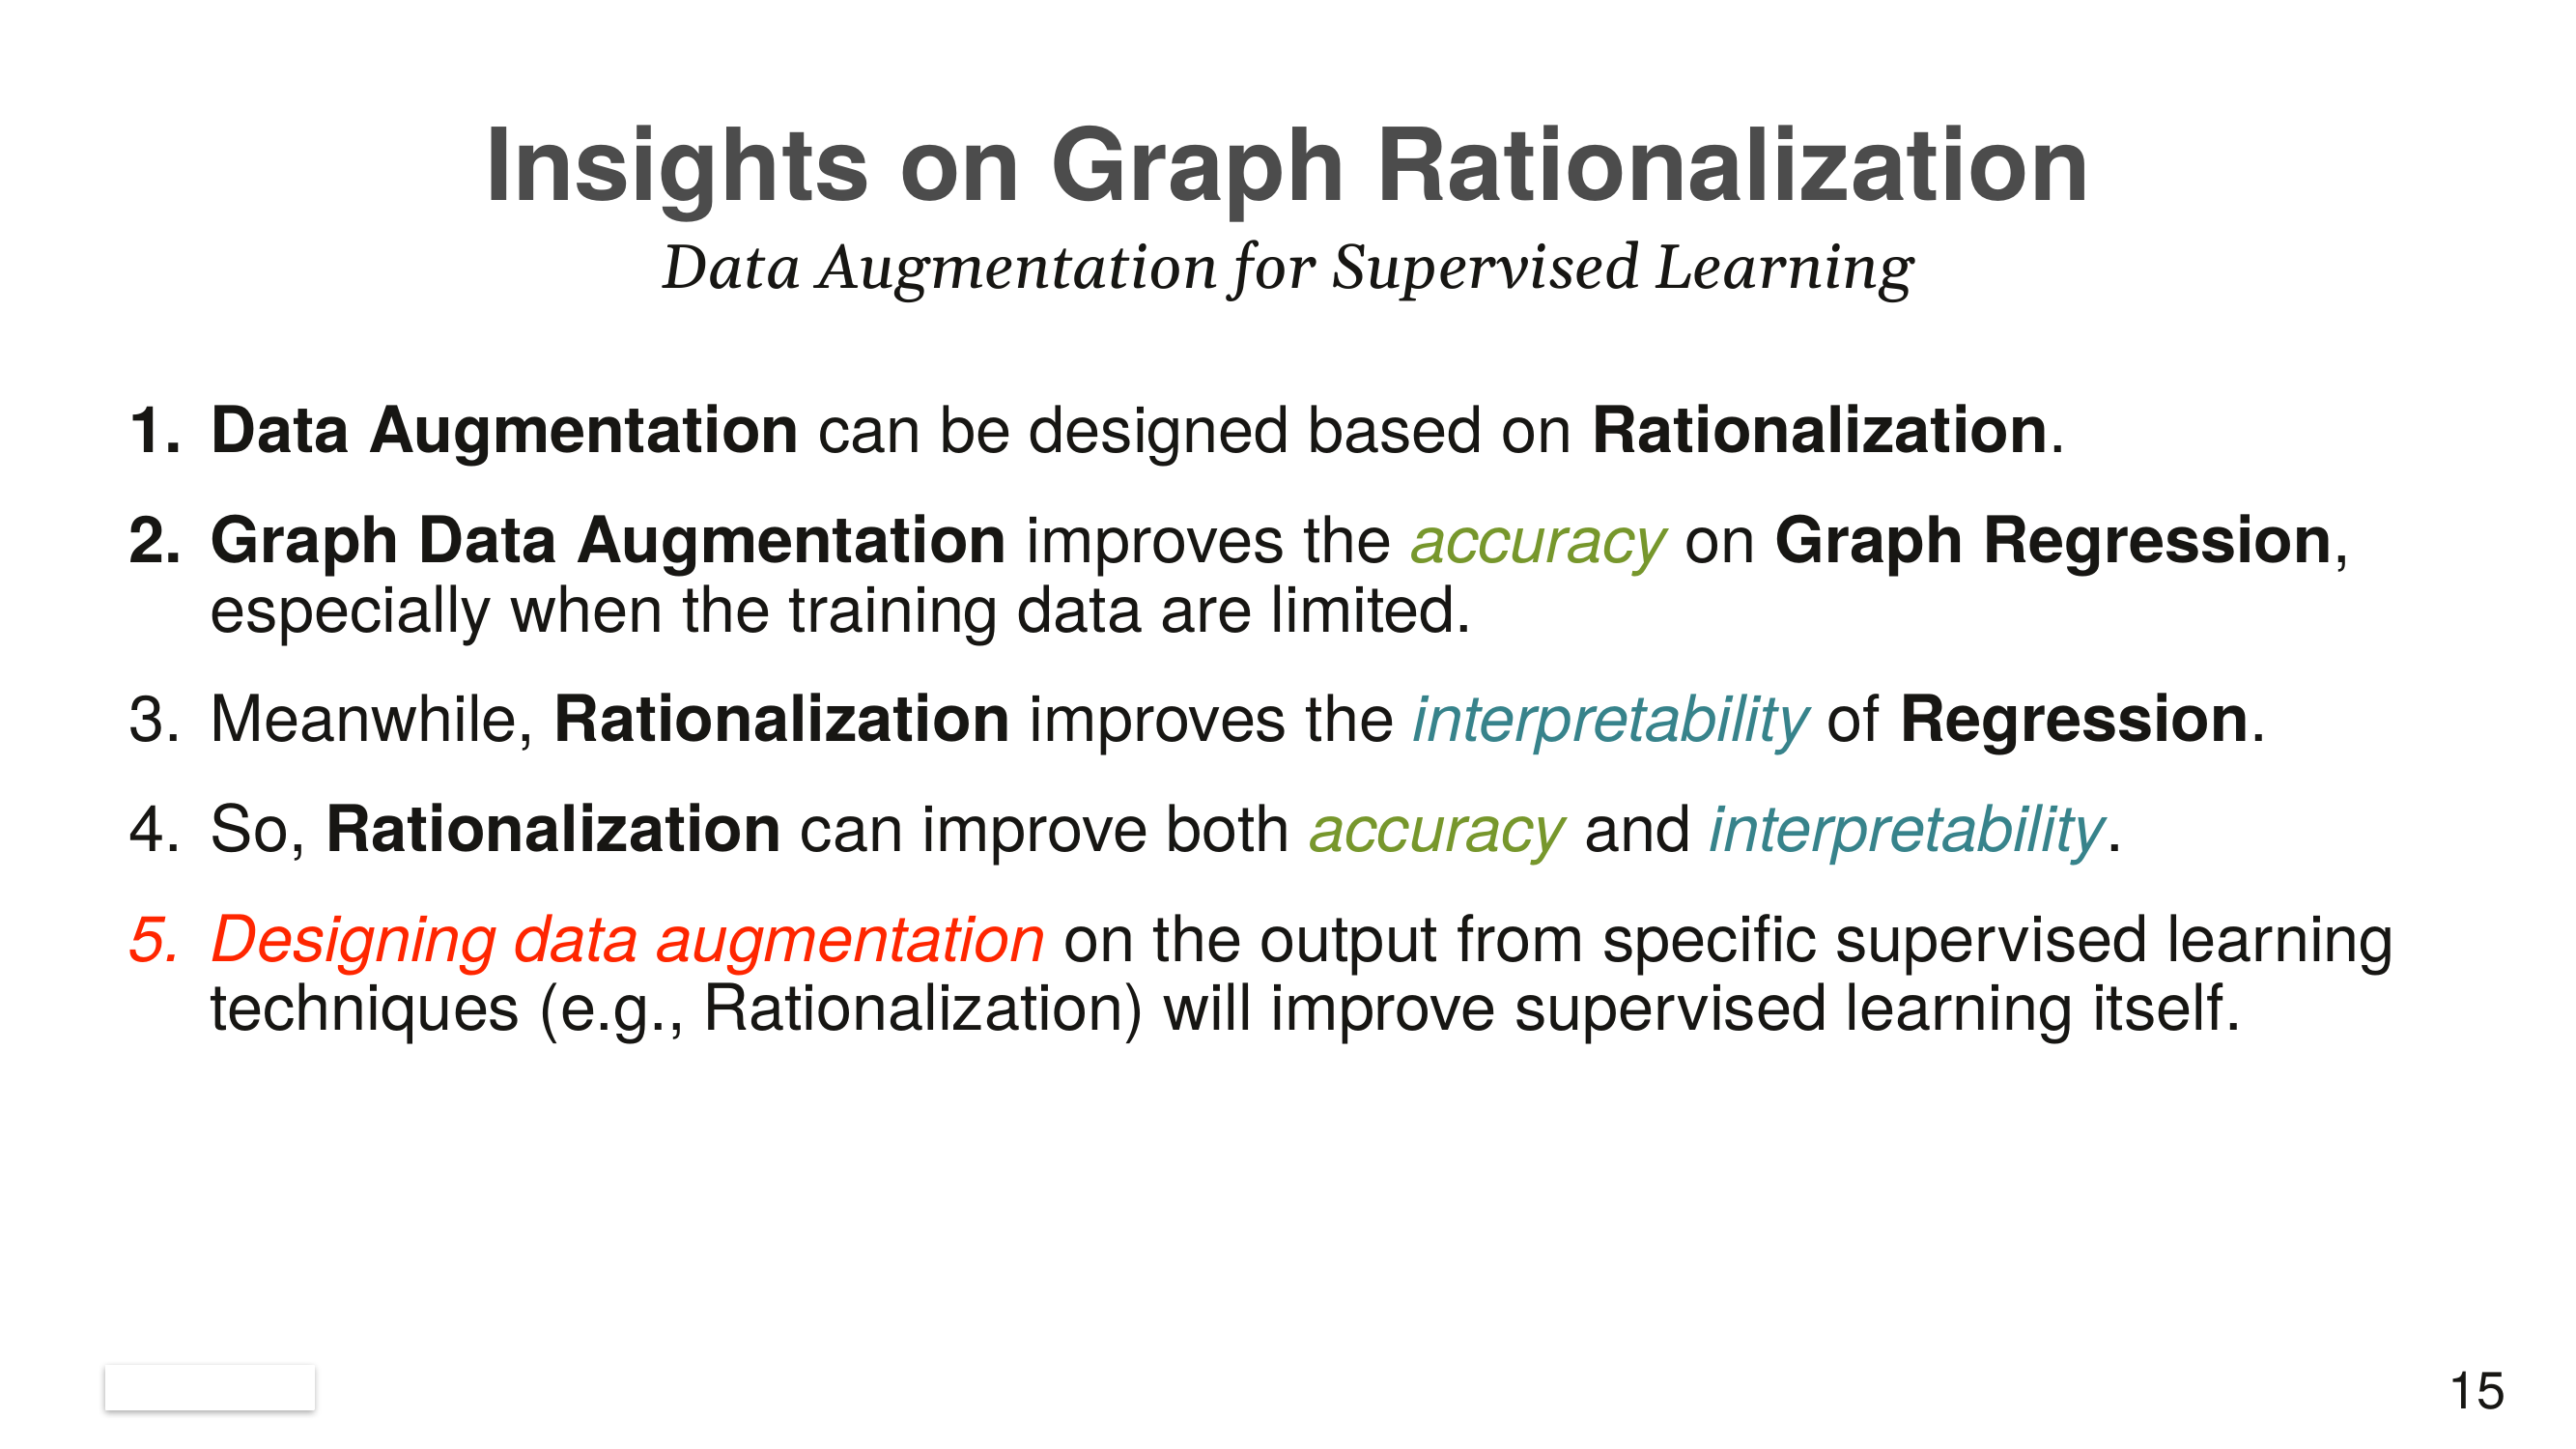

# Insights on Graph Rationalization
Data Augmentation for Supervised Learning
Data Augmentation can be designed based on Rationalization.
Graph Data Augmentation improves the accuracy on Graph Regression, especially when the training data are limited.
Meanwhile, Rationalization improves the interpretability of Regression.
So, Rationalization can improve both accuracy and interpretability.
Designing data augmentation on the output from specific supervised learning techniques (e.g., Rationalization) will improve supervised learning itself.
15